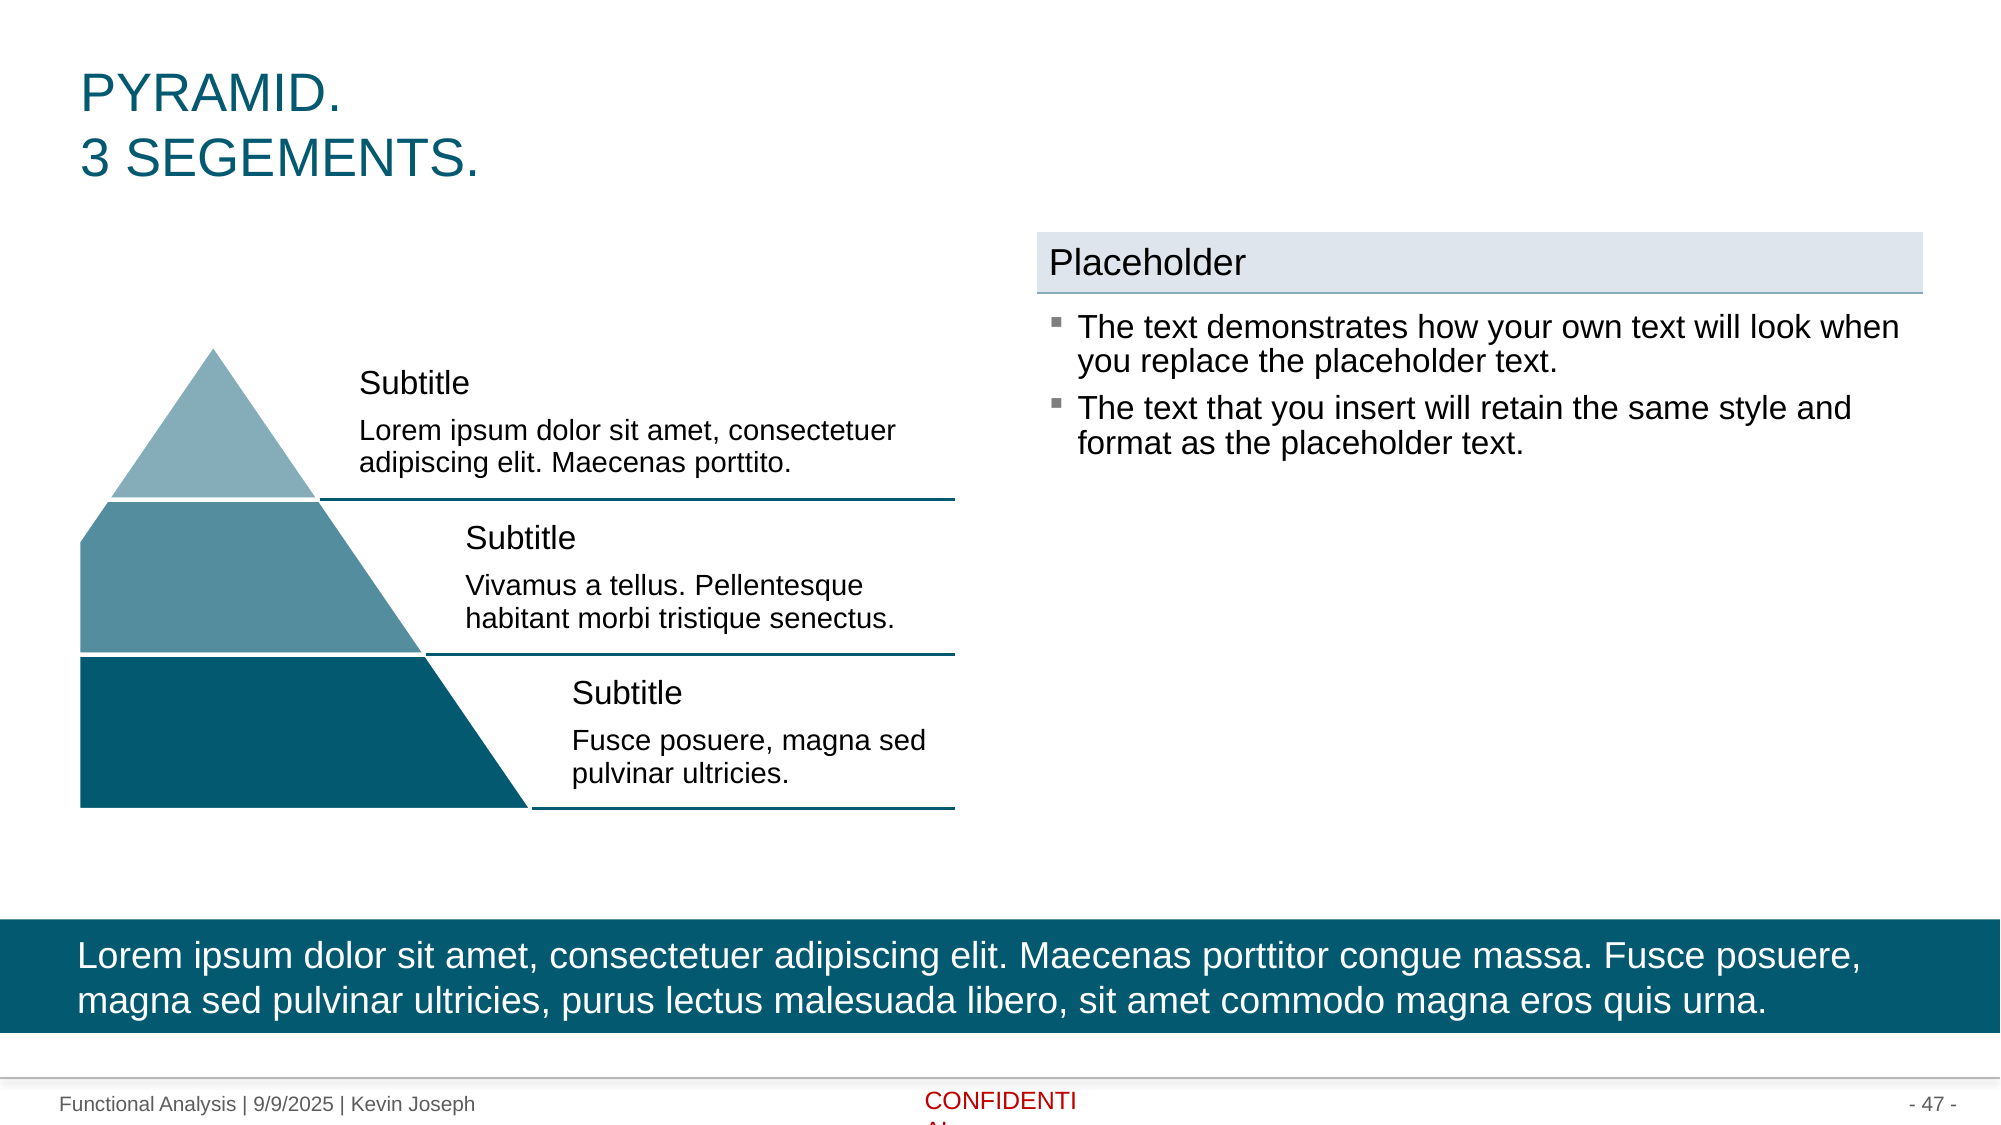

# Pyramid. 3 Segements.
| Placeholder |
| --- |
| The text demonstrates how your own text will look when you replace the placeholder text. The text that you insert will retain the same style and format as the placeholder text. |

Subtitle
Lorem ipsum dolor sit amet, consectetuer adipiscing elit. Maecenas porttito.

Subtitle
Vivamus a tellus. Pellentesque habitant morbi tristique senectus.

Subtitle
Fusce posuere, magna sed pulvinar ultricies.
Lorem ipsum dolor sit amet, consectetuer adipiscing elit. Maecenas porttitor congue massa. Fusce posuere, magna sed pulvinar ultricies, purus lectus malesuada libero, sit amet commodo magna eros quis urna.